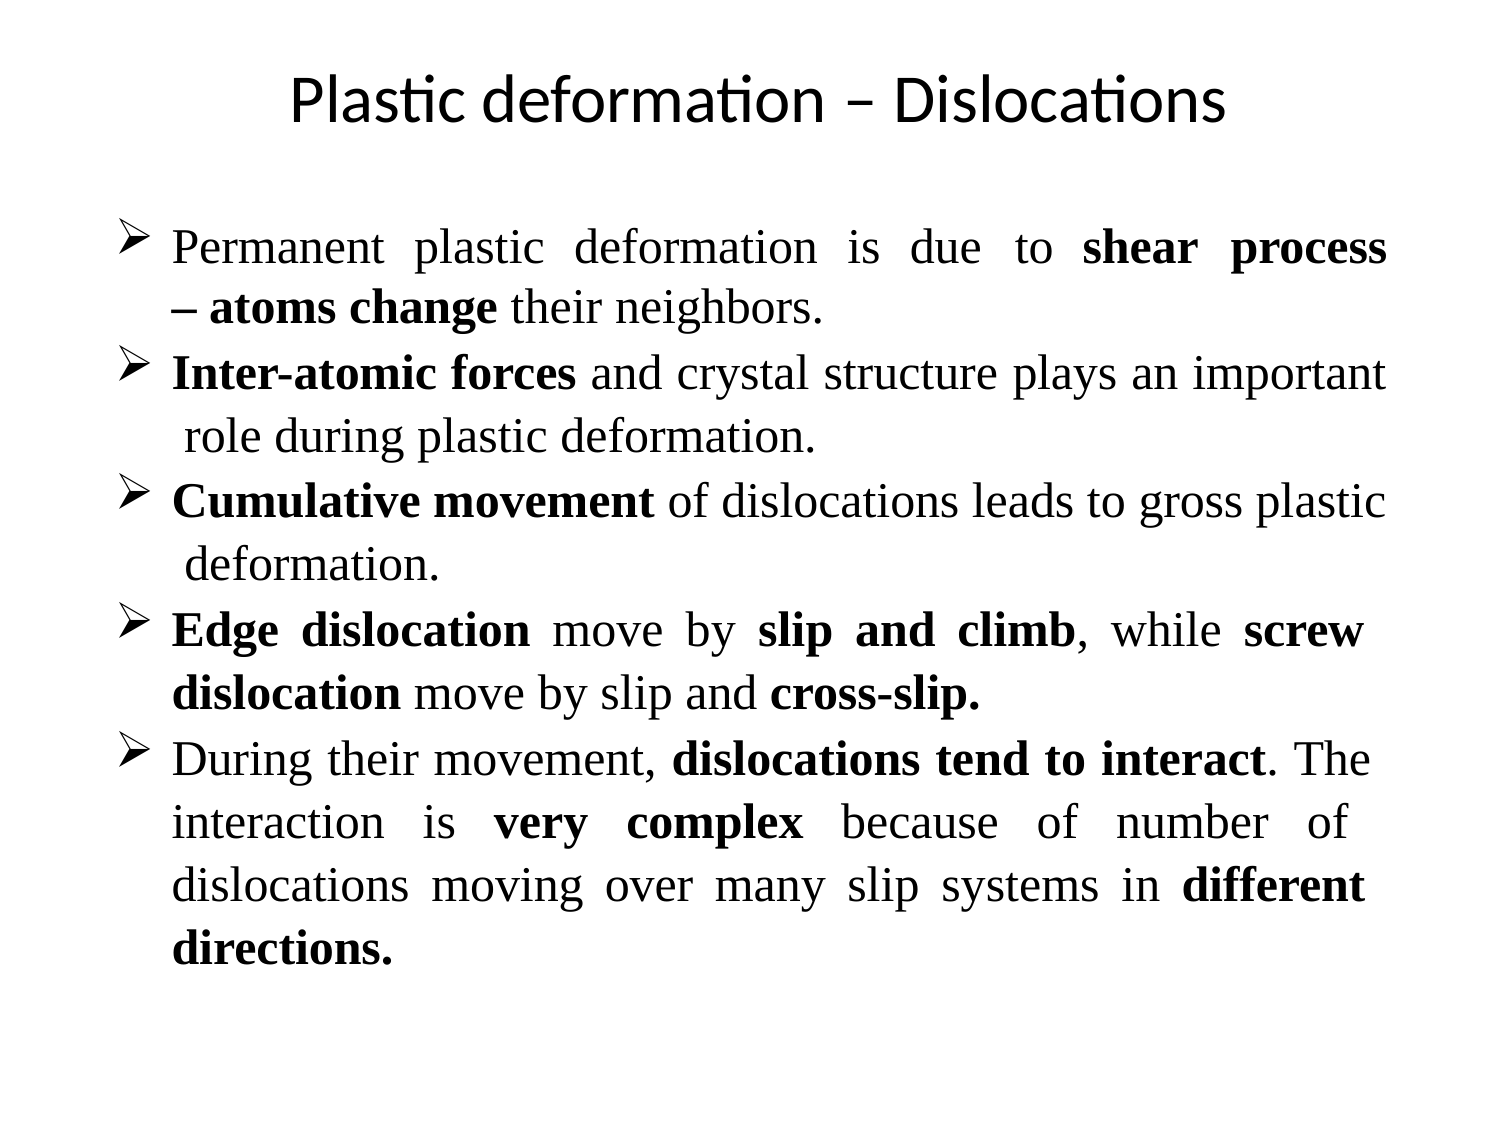

# Plastic deformation – Dislocations
Permanent plastic deformation is due  to shear  process – atoms change their neighbors.
Inter-atomic forces and crystal structure plays an important  role during plastic deformation.
Cumulative movement of dislocations leads to gross plastic  deformation.
Edge dislocation move by slip and climb, while screw  dislocation move by slip and cross-slip.
During their movement, dislocations tend to interact. The  interaction is very complex because of number of  dislocations moving over many slip systems in different  directions.